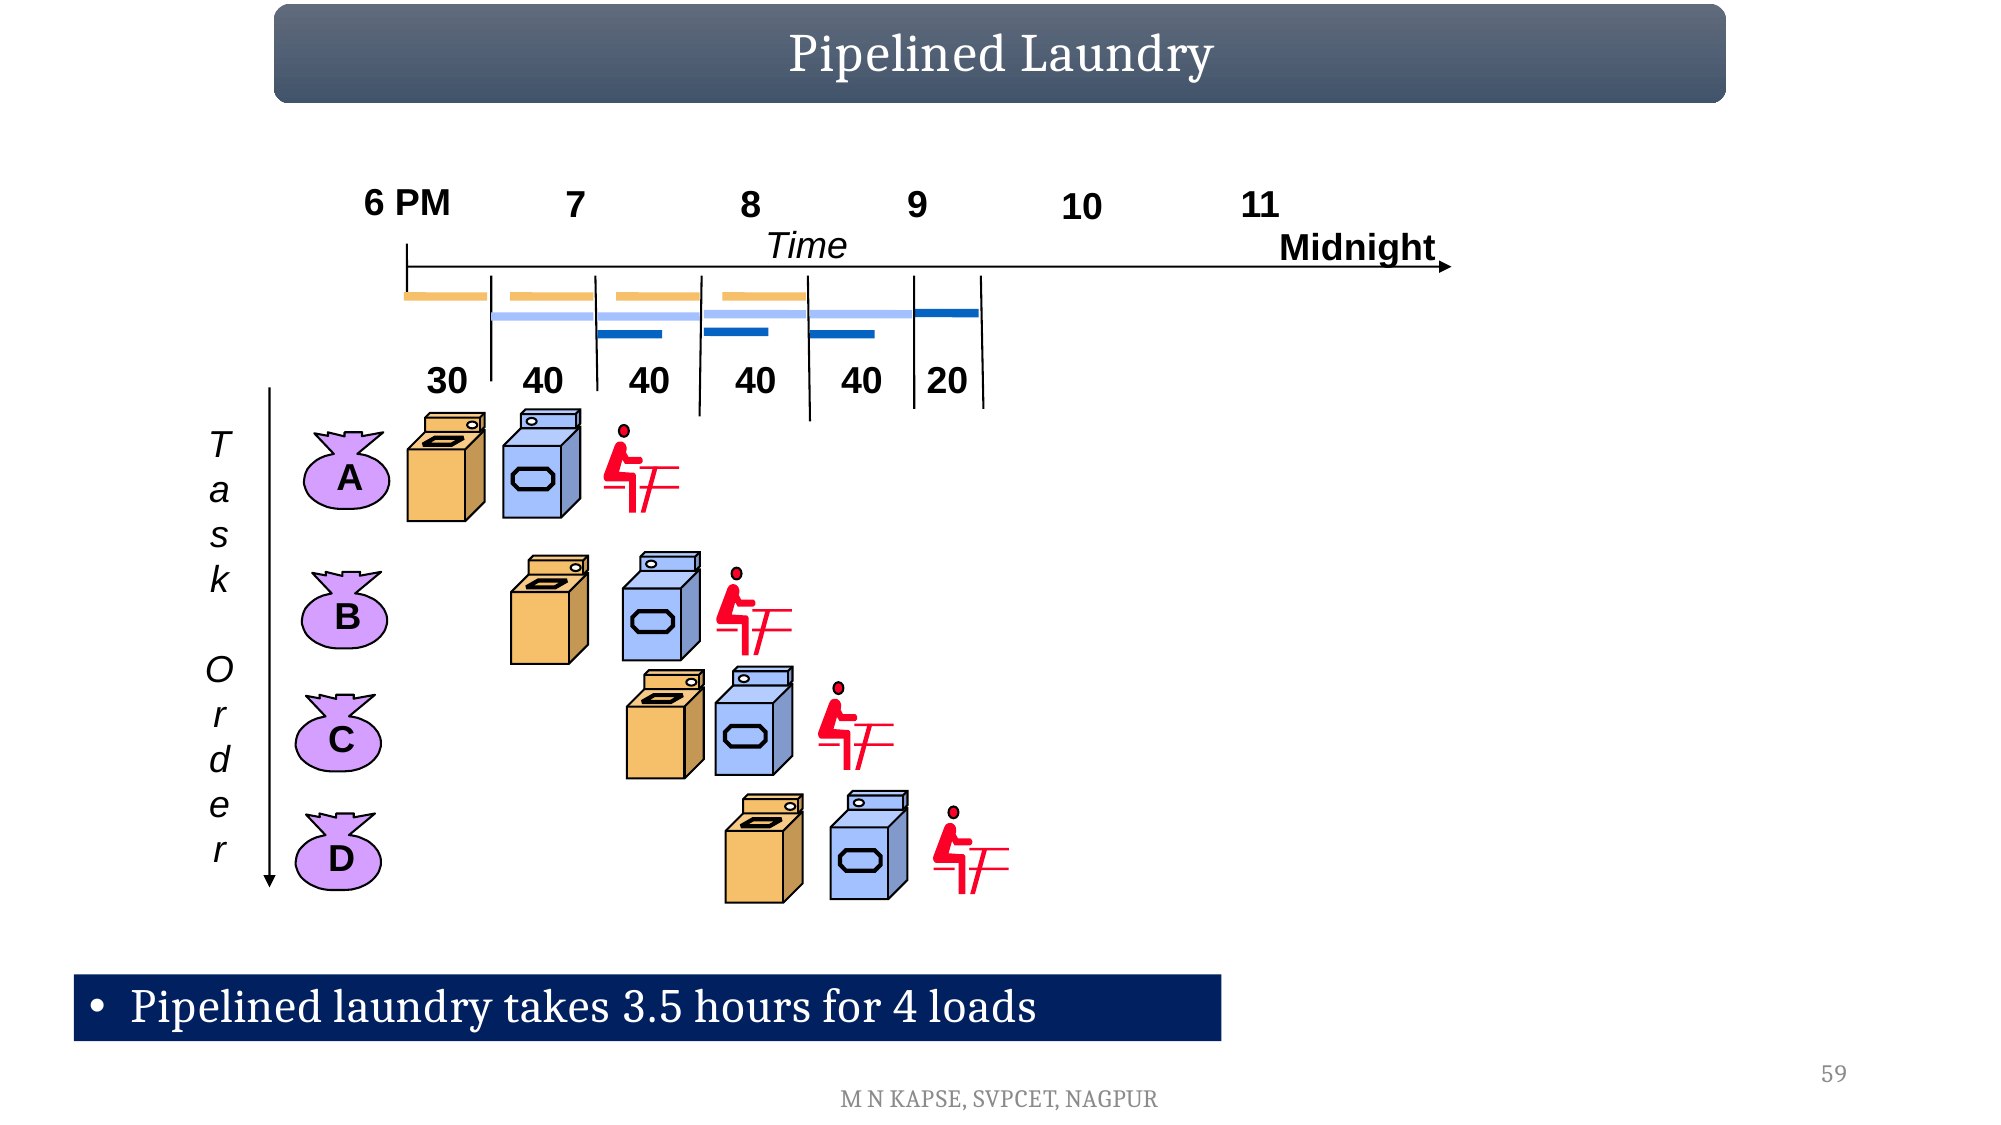

Pipelined Laundry
6 PM
7
8
9
11
10
Time
Midnight

40

40

40

30
40
20

T
a
s
k

O
r
d
e
r

A

B

C

D
Pipelined laundry takes 3.5 hours for 4 loads
59
M N KAPSE, SVPCET, NAGPUR